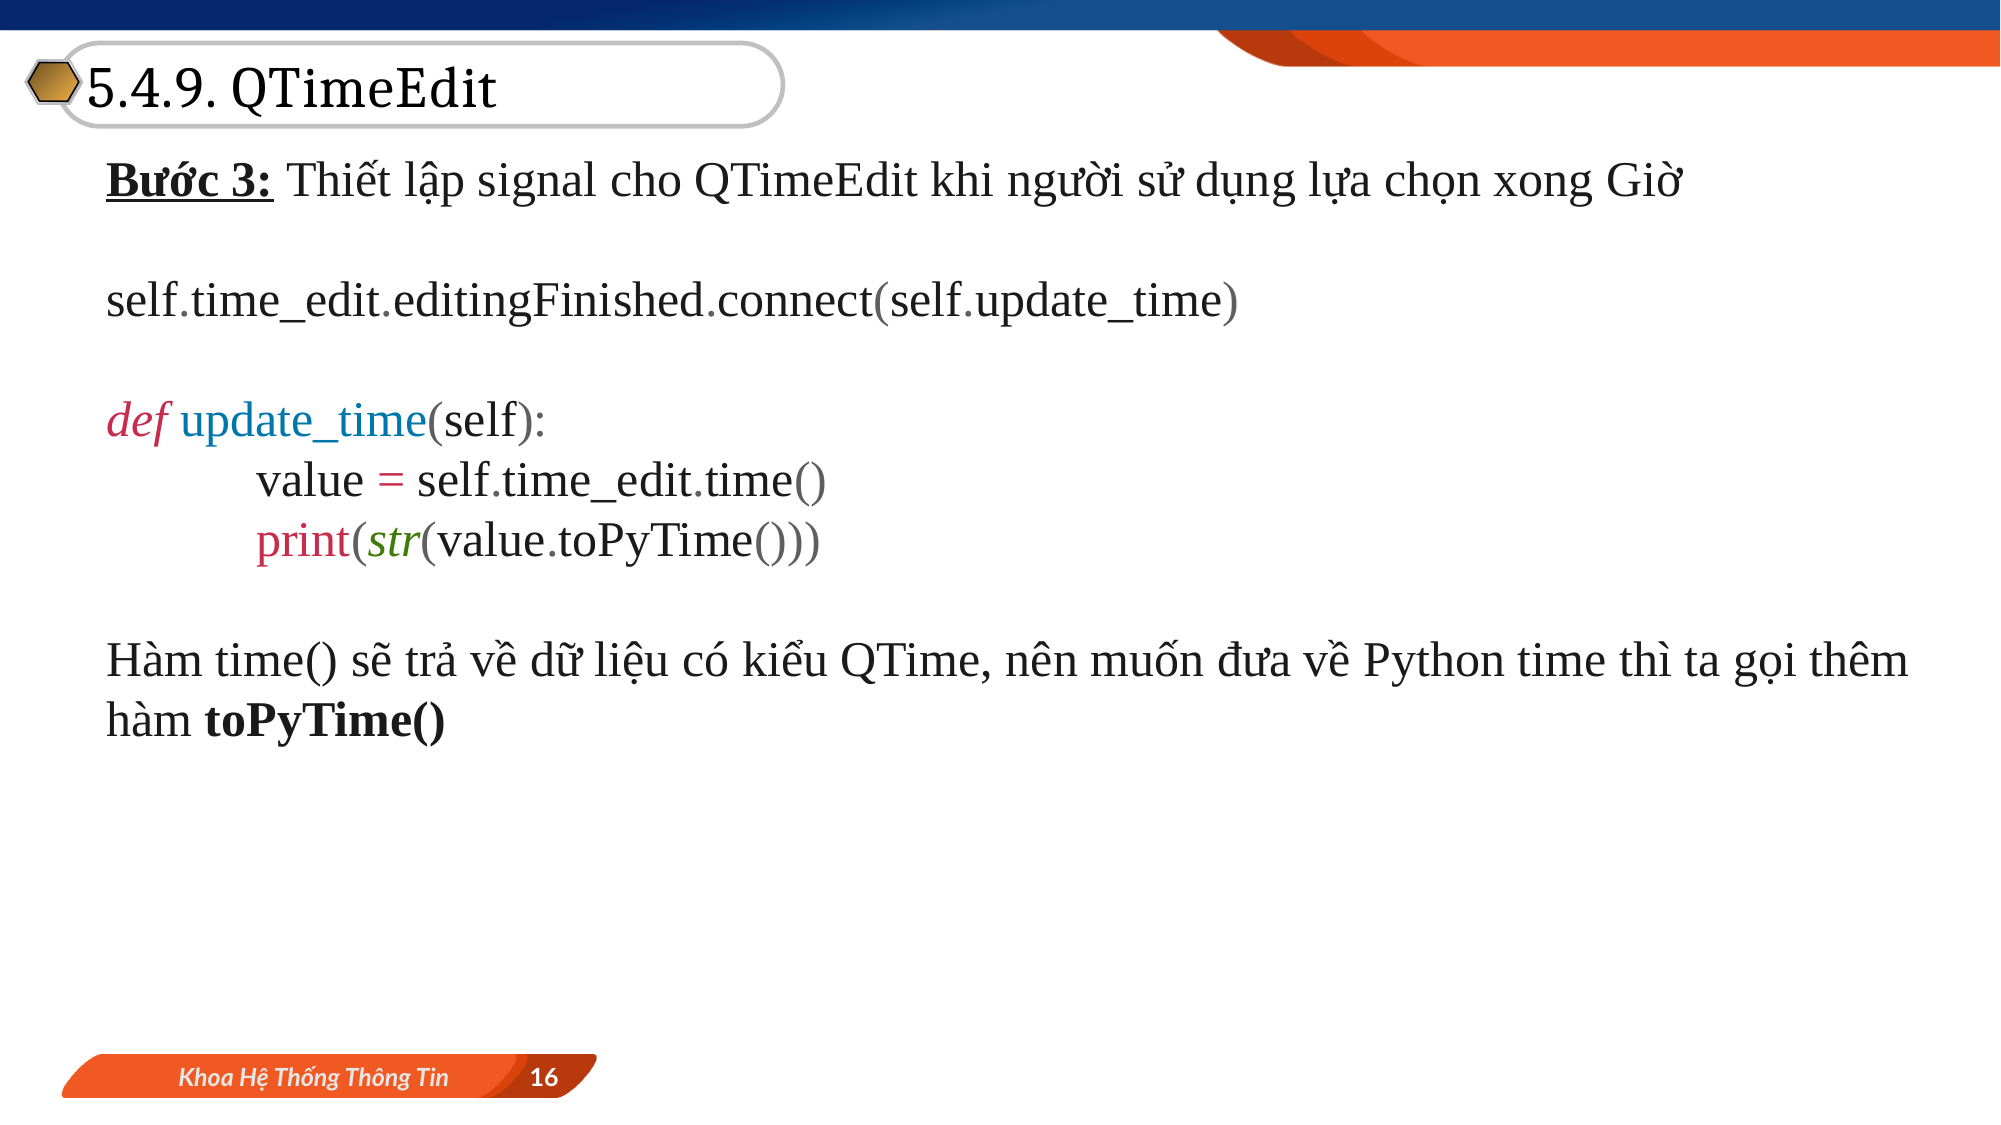

5.4.9. QTimeEdit

Bước 3: Thiết lập signal cho QTimeEdit khi người sử dụng lựa chọn xong Giờ

self.time_edit.editingFinished.connect(self.update_time)

def update_time(self):
	value = self.time_edit.time()
	print(str(value.toPyTime()))

Hàm time() sẽ trả về dữ liệu có kiểu QTime, nên muốn đưa về Python time thì ta gọi thêm hàm toPyTime()
16
Khoa Hệ Thống Thông Tin